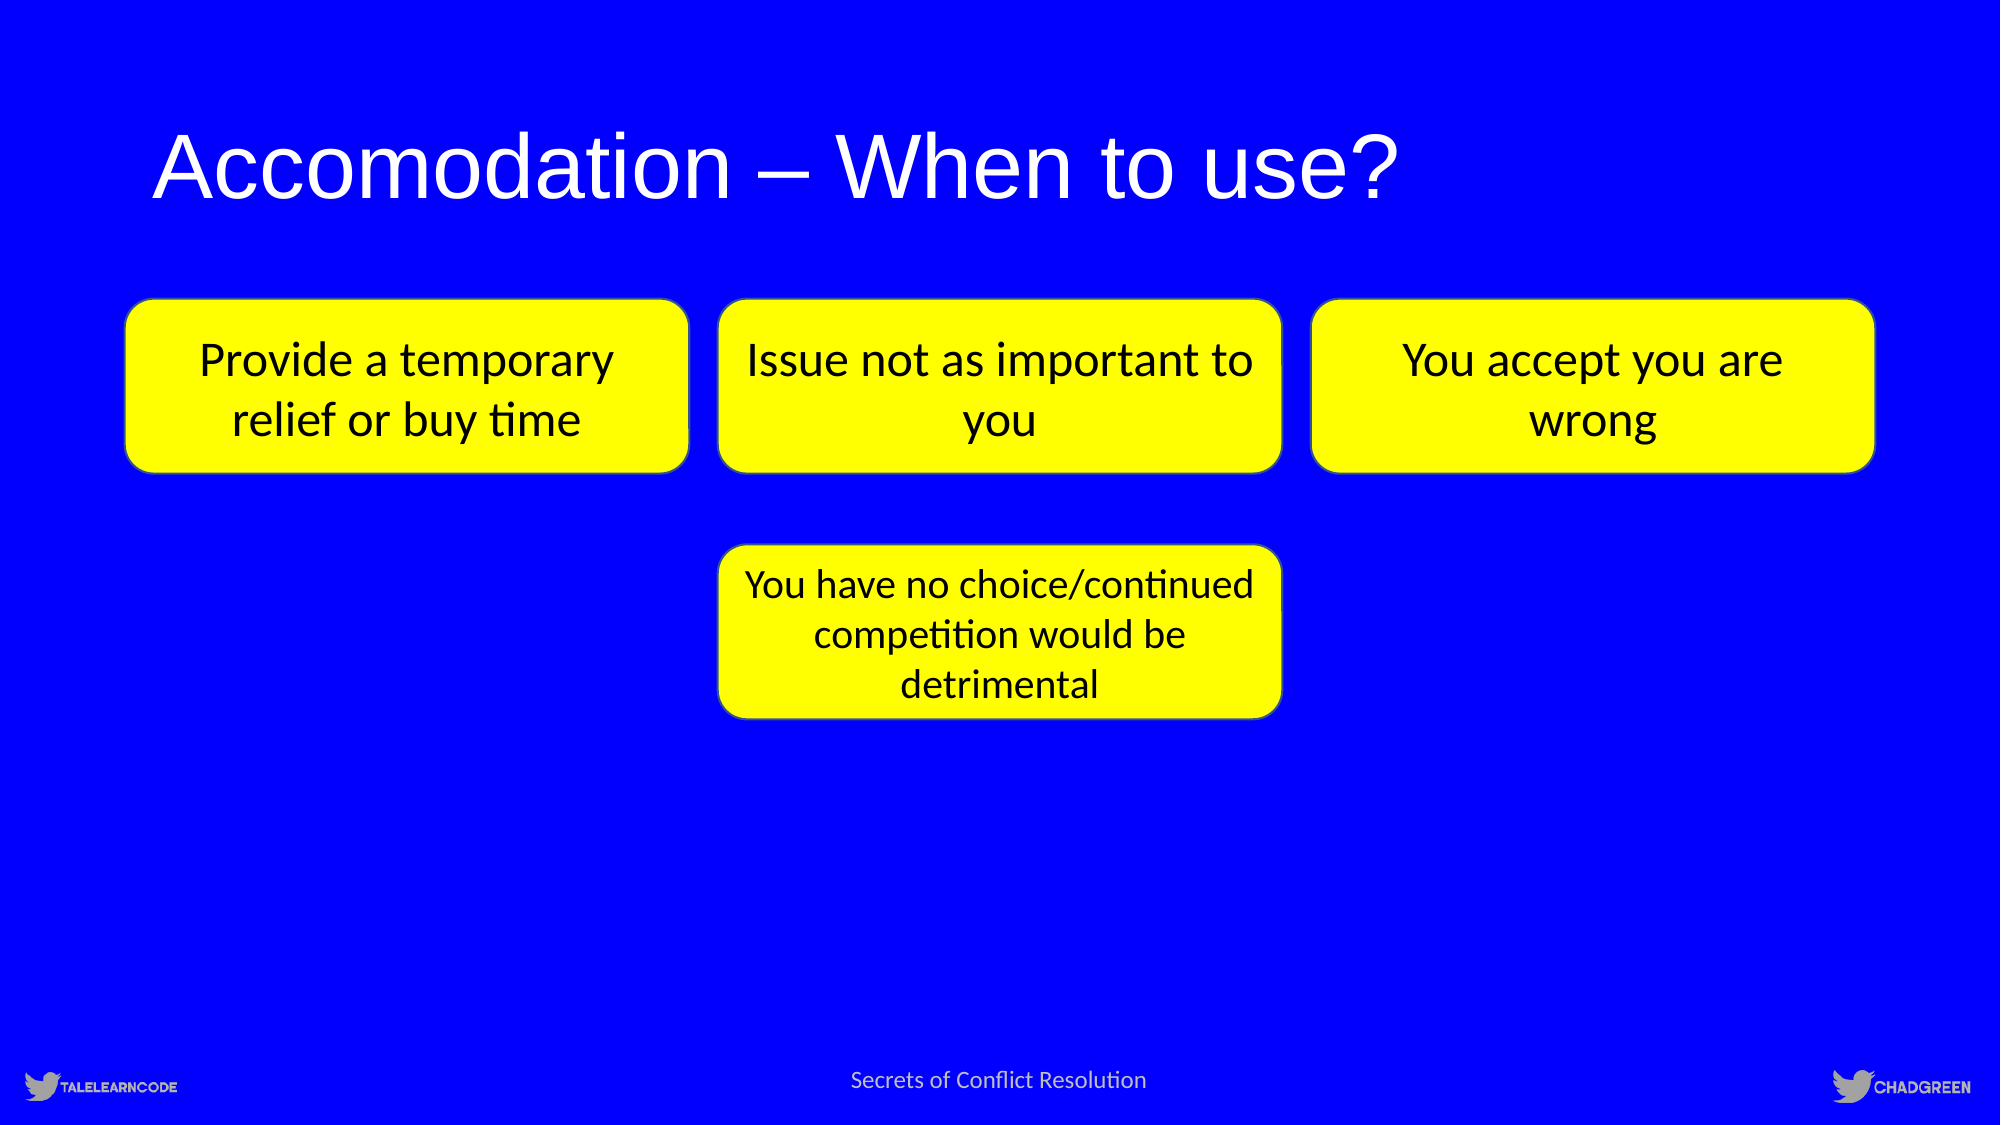

# Accomodation – When to use?
Provide a temporary relief or buy time
Issue not as important to you
You accept you are wrong
You have no choice/continued competition would be detrimental